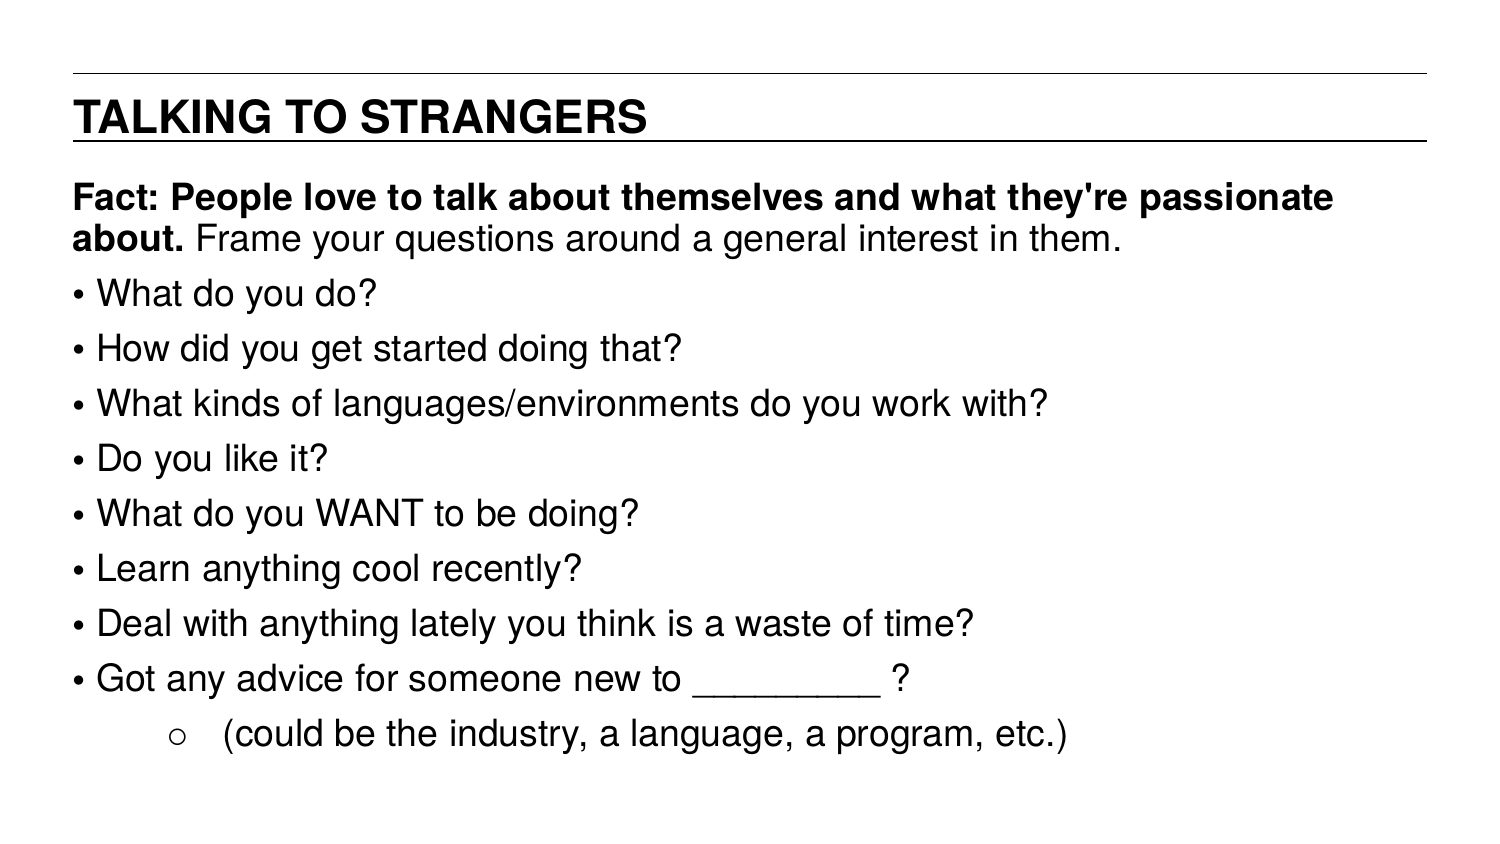

TALKING TO STRANGERS
Fact: People love to talk about themselves and what they're passionate about. Frame your questions around a general interest in them.
 What do you do?
 How did you get started doing that?
 What kinds of languages/environments do you work with?
 Do you like it?
 What do you WANT to be doing?
 Learn anything cool recently?
 Deal with anything lately you think is a waste of time?
 Got any advice for someone new to _________ ?
(could be the industry, a language, a program, etc.)